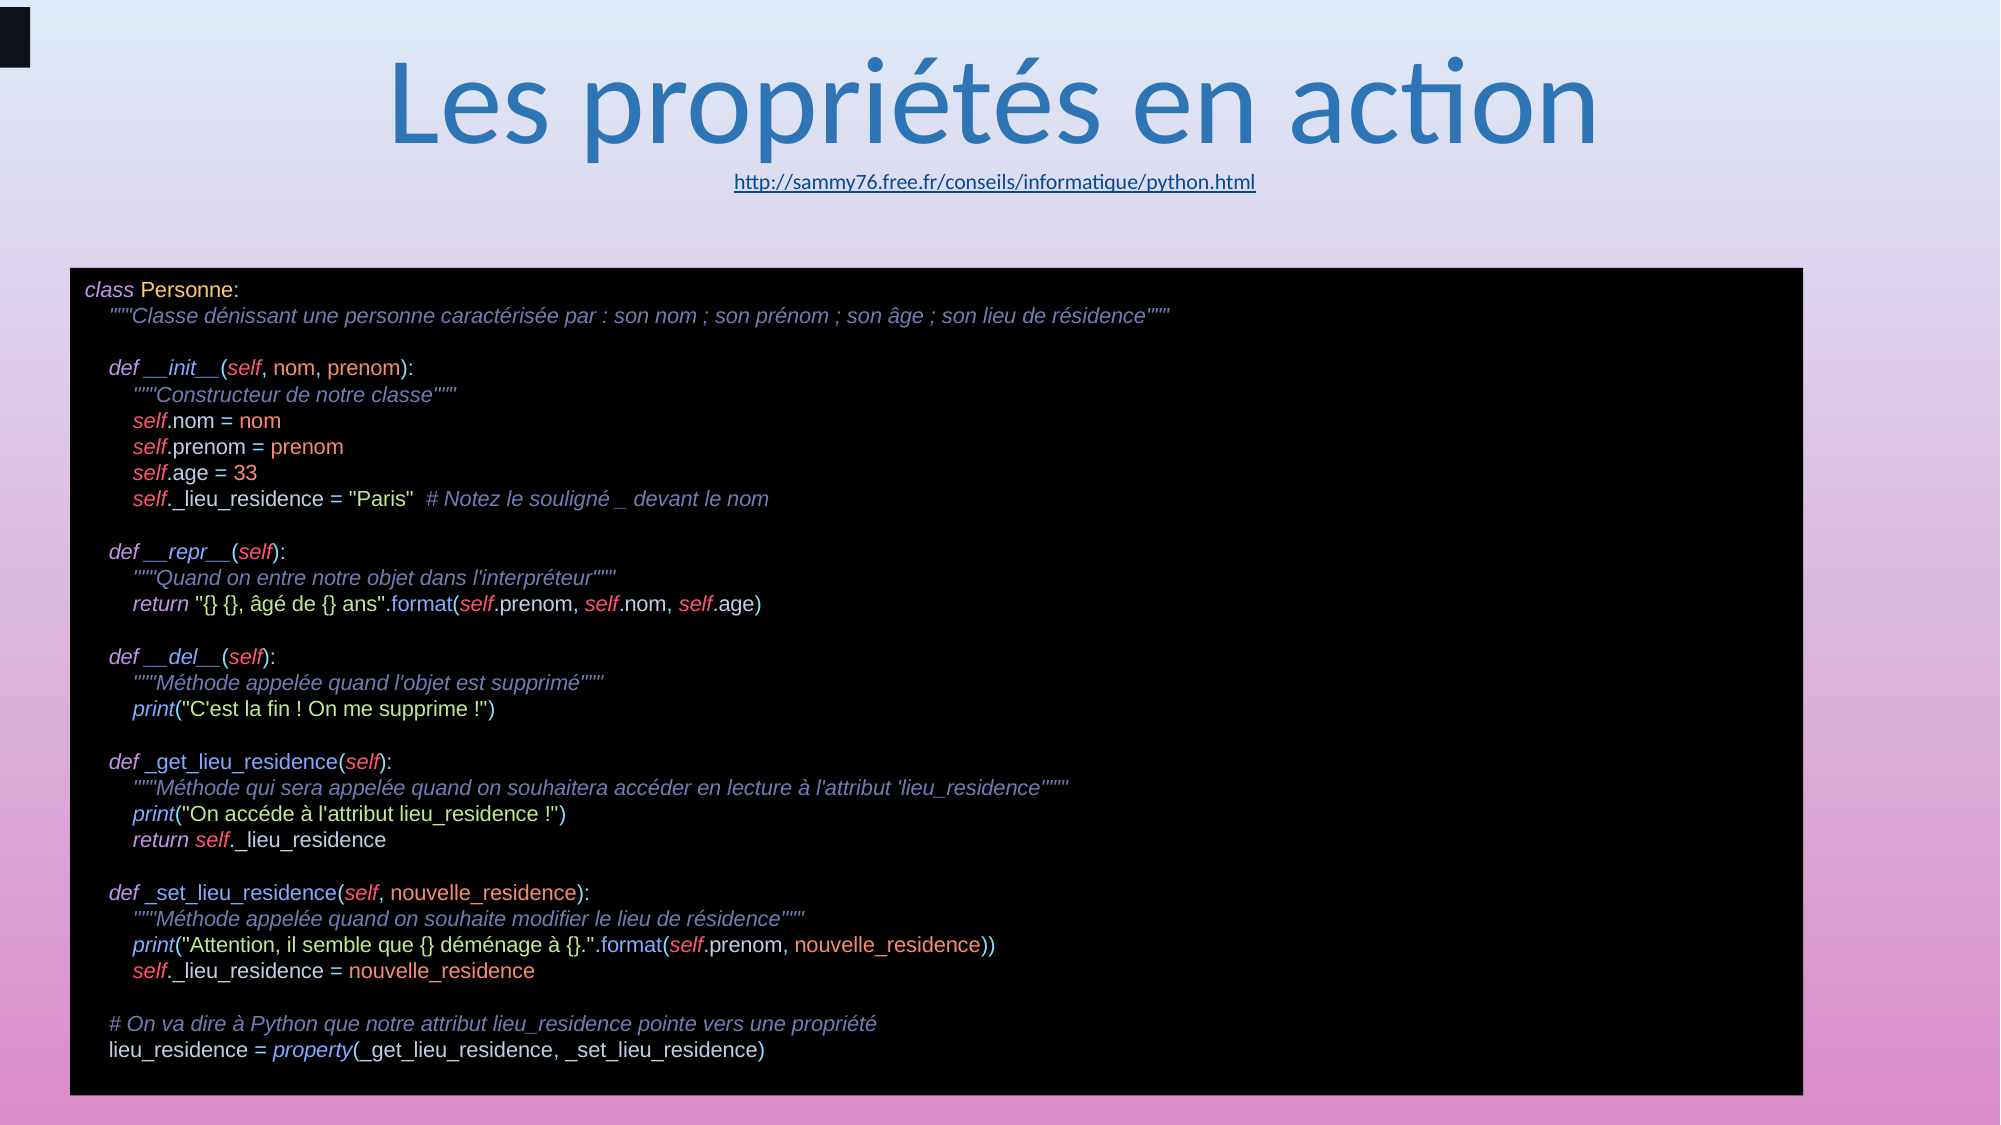

# Les propriétés en action http://sammy76.free.fr/conseils/informatique/python.html
class Personne:
    """Classe dénissant une personne caractérisée par : son nom ; son prénom ; son âge ; son lieu de résidence"""
    def __init__(self, nom, prenom):
        """Constructeur de notre classe"""
        self.nom = nom
        self.prenom = prenom
        self.age = 33
        self._lieu_residence = "Paris"  # Notez le souligné _ devant le nom
    def __repr__(self):
        """Quand on entre notre objet dans l'interpréteur"""
        return "{} {}, âgé de {} ans".format(self.prenom, self.nom, self.age)
    def __del__(self):
        """Méthode appelée quand l'objet est supprimé"""
        print("C'est la fin ! On me supprime !")
    def _get_lieu_residence(self):
        """Méthode qui sera appelée quand on souhaitera accéder en lecture à l'attribut 'lieu_residence'"""
        print("On accéde à l'attribut lieu_residence !")
        return self._lieu_residence
    def _set_lieu_residence(self, nouvelle_residence):
        """Méthode appelée quand on souhaite modifier le lieu de résidence"""
        print("Attention, il semble que {} déménage à {}.".format(self.prenom, nouvelle_residence))
        self._lieu_residence = nouvelle_residence
    # On va dire à Python que notre attribut lieu_residence pointe vers une propriété
    lieu_residence = property(_get_lieu_residence, _set_lieu_residence)

393